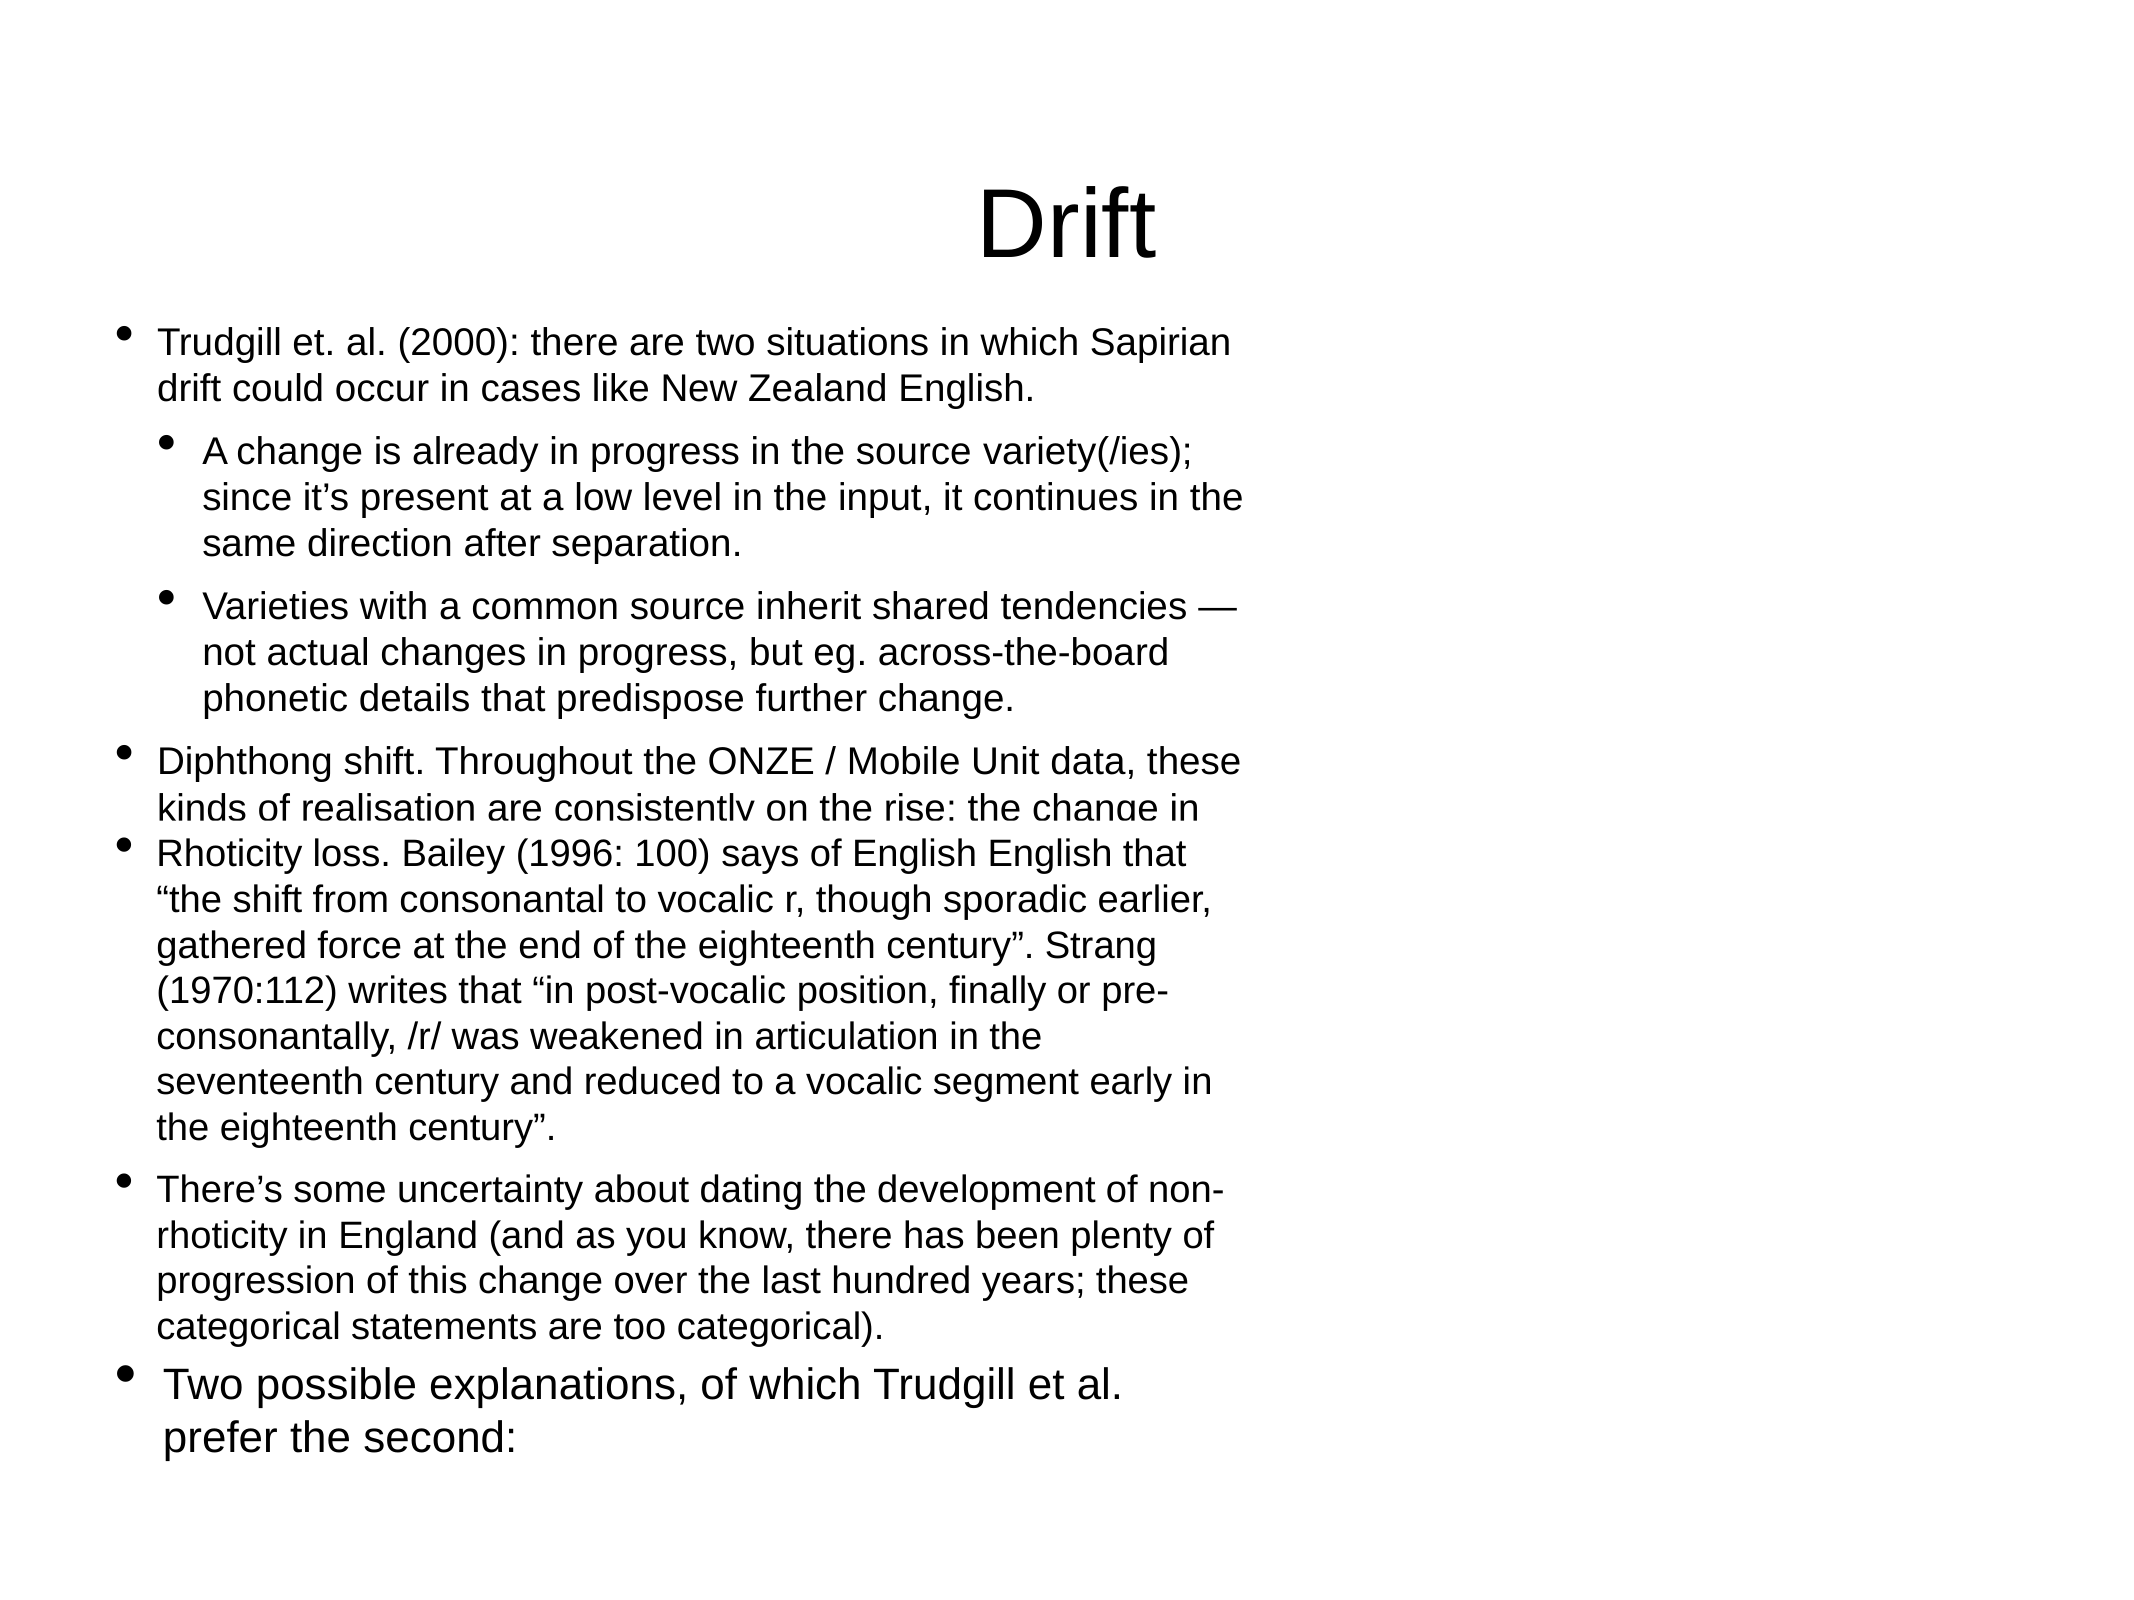

# Drift
Trudgill et. al. (2000): there are two situations in which Sapirian drift could occur in cases like New Zealand English.
A change is already in progress in the source variety(/ies); since it’s present at a low level in the input, it continues in the same direction after separation.
Varieties with a common source inherit shared tendencies — not actual changes in progress, but eg. across-the-board phonetic details that predispose further change.
Diphthong shift. Throughout the ONZE / Mobile Unit data, these kinds of realisation are consistently on the rise; the change in progress probably was inherited directly from the contemporaneous English of SE England.
Fronting and lowering of STRUT. STRUT in NZE is fronter and lower than in RP, although we didn’t get into this in Lecture 3; Wells vs. Bauer et al. 2007 for more. But in modern RP, it's also really probably fronter than the cardinal /ʌ/; inherited change again. (Also a feature of other ‘colonial English’.)
Already around in the descriptions of McBurney — NZ ahead of Australia, London?
Rhoticity loss. Bailey (1996: 100) says of English English that “the shift from consonantal to vocalic r, though sporadic earlier, gathered force at the end of the eighteenth century”. Strang (1970:112) writes that “in post-vocalic position, finally or pre-consonantally, /r/ was weakened in articulation in the seventeenth century and reduced to a vocalic segment early in the eighteenth century”.
There’s some uncertainty about dating the development of non-rhoticity in England (and as you know, there has been plenty of progression of this change over the last hundred years; these categorical statements are too categorical).
Two possible explanations, of which Trudgill et al. prefer the second: